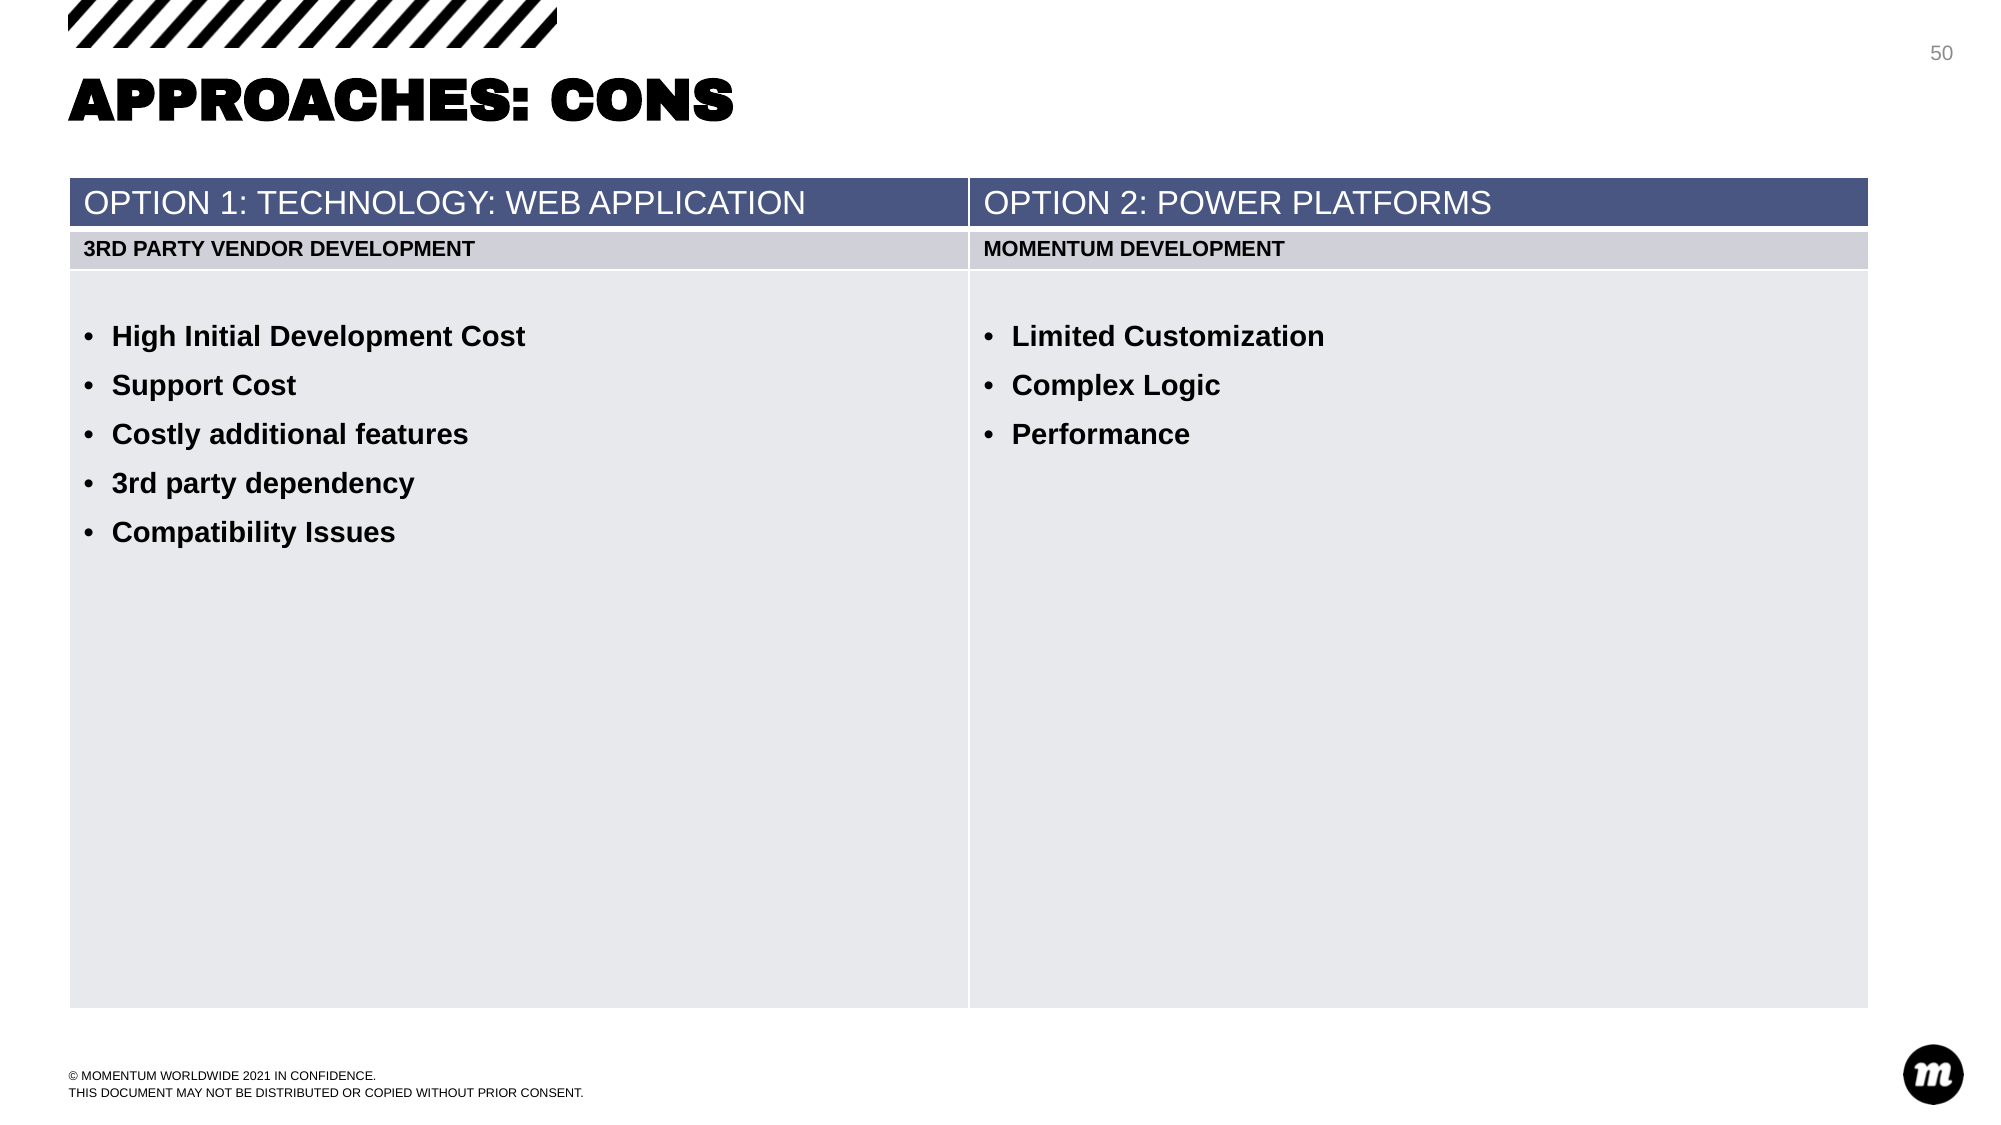

50
APPROACHES: CONS
| OPTION 1: TECHNOLOGY: WEB APPLICATION | OPTION 2: POWER PLATFORMS |
| --- | --- |
| 3RD PARTY VENDOR DEVELOPMENT | MOMENTUM DEVELOPMENT |
| High Initial Development Cost Support Cost Costly additional features 3rd party dependency Compatibility Issues | Limited Customization Complex Logic Performance |